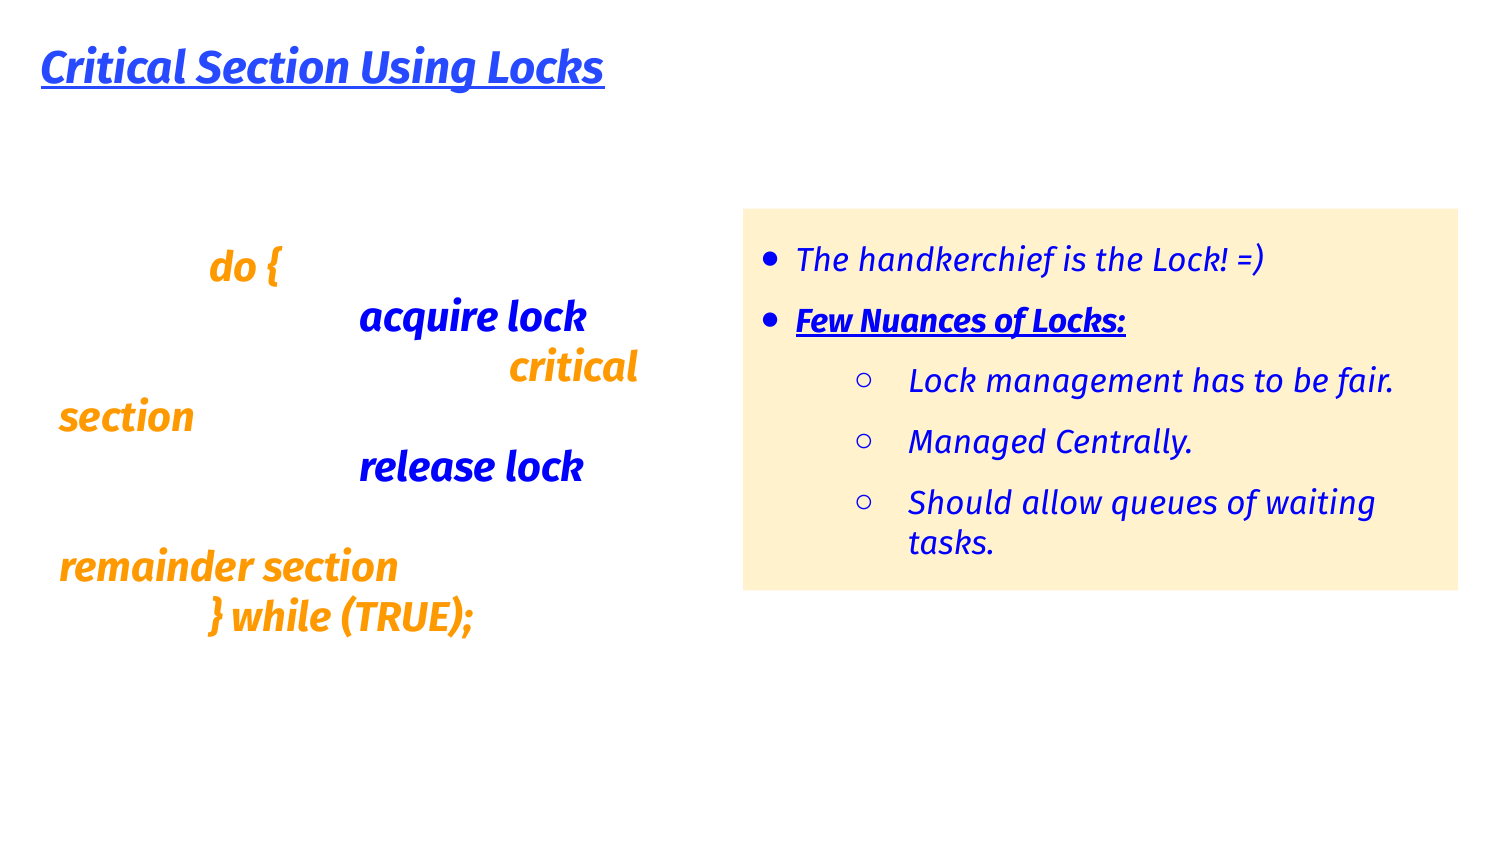

Critical Section Using Locks
The handkerchief is the Lock! =)
Few Nuances of Locks:
Lock management has to be fair.
Managed Centrally.
Should allow queues of waiting tasks.
	do {
		acquire lock
			critical section
		release lock
			remainder section
	} while (TRUE);